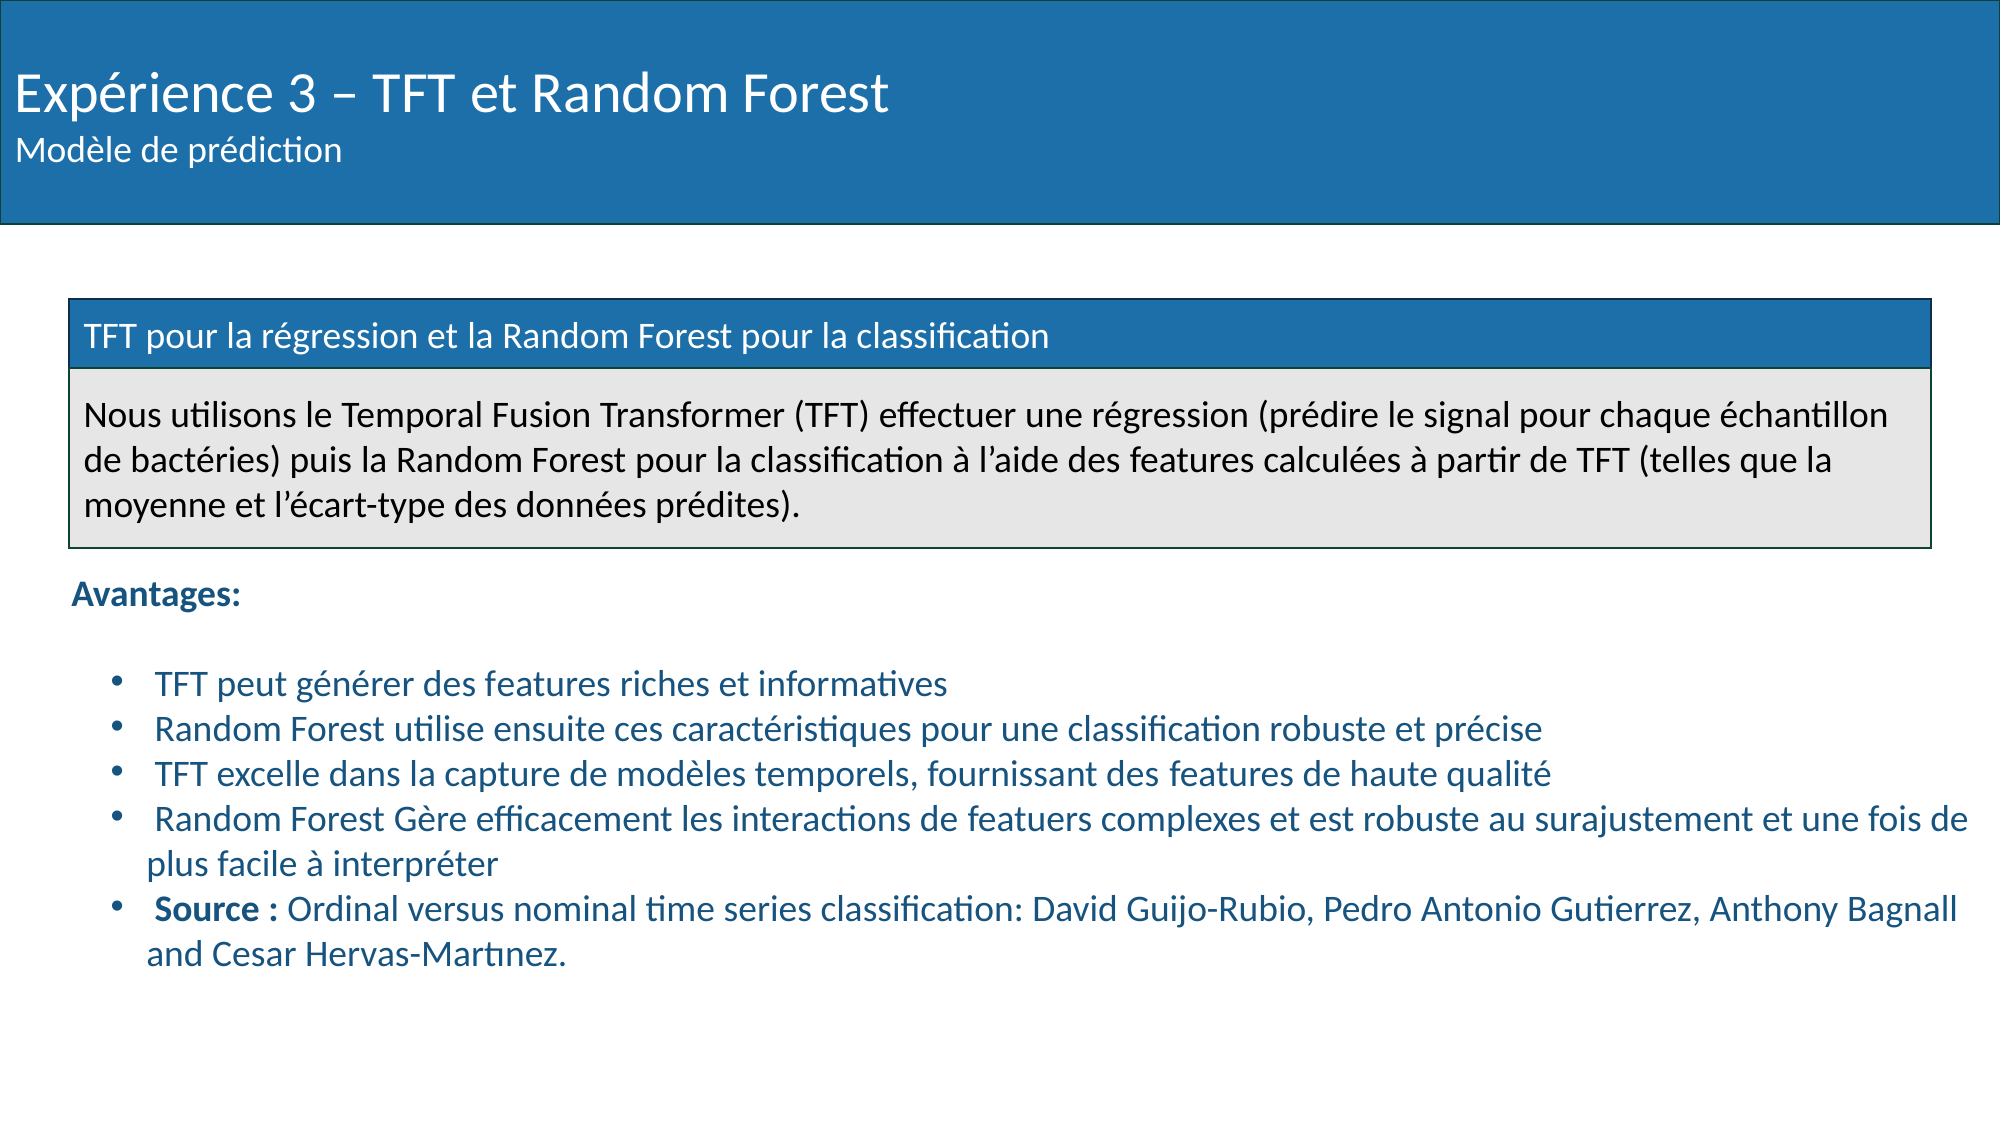

Expérience 3 – TFT et Random Forest
Modèle de prédiction
TFT pour la régression et la Random Forest pour la classification
Nous utilisons le Temporal Fusion Transformer (TFT) effectuer une régression (prédire le signal pour chaque échantillon de bactéries) puis la Random Forest pour la classification à l’aide des features calculées à partir de TFT (telles que la moyenne et l’écart-type des données prédites).
Avantages:

 TFT peut générer des features riches et informatives
 Random Forest utilise ensuite ces caractéristiques pour une classification robuste et précise
 TFT excelle dans la capture de modèles temporels, fournissant des features de haute qualité
 Random Forest Gère efficacement les interactions de featuers complexes et est robuste au surajustement et une fois de plus facile à interpréter
 Source : Ordinal versus nominal time series classification: David Guijo-Rubio, Pedro Antonio Gutierrez, Anthony Bagnall and Cesar Hervas-Martınez.